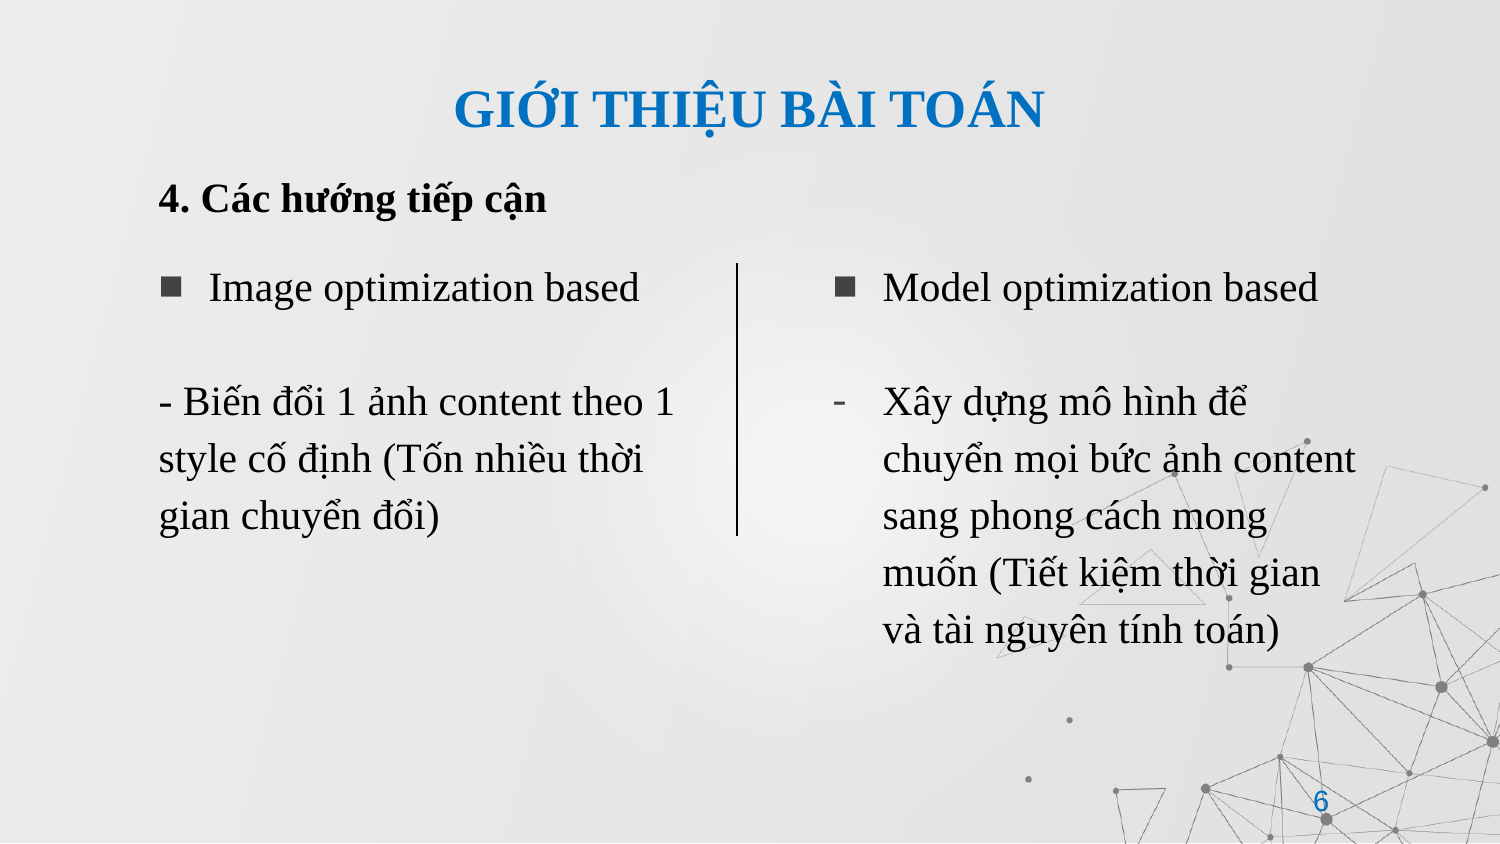

# GIỚI THIỆU BÀI TOÁN
4. Các hướng tiếp cận
Image optimization based

- Biến đổi 1 ảnh content theo 1 style cố định (Tốn nhiều thời gian chuyển đổi)
Model optimization based

Xây dựng mô hình để chuyển mọi bức ảnh content sang phong cách mong muốn (Tiết kiệm thời gian và tài nguyên tính toán)
6